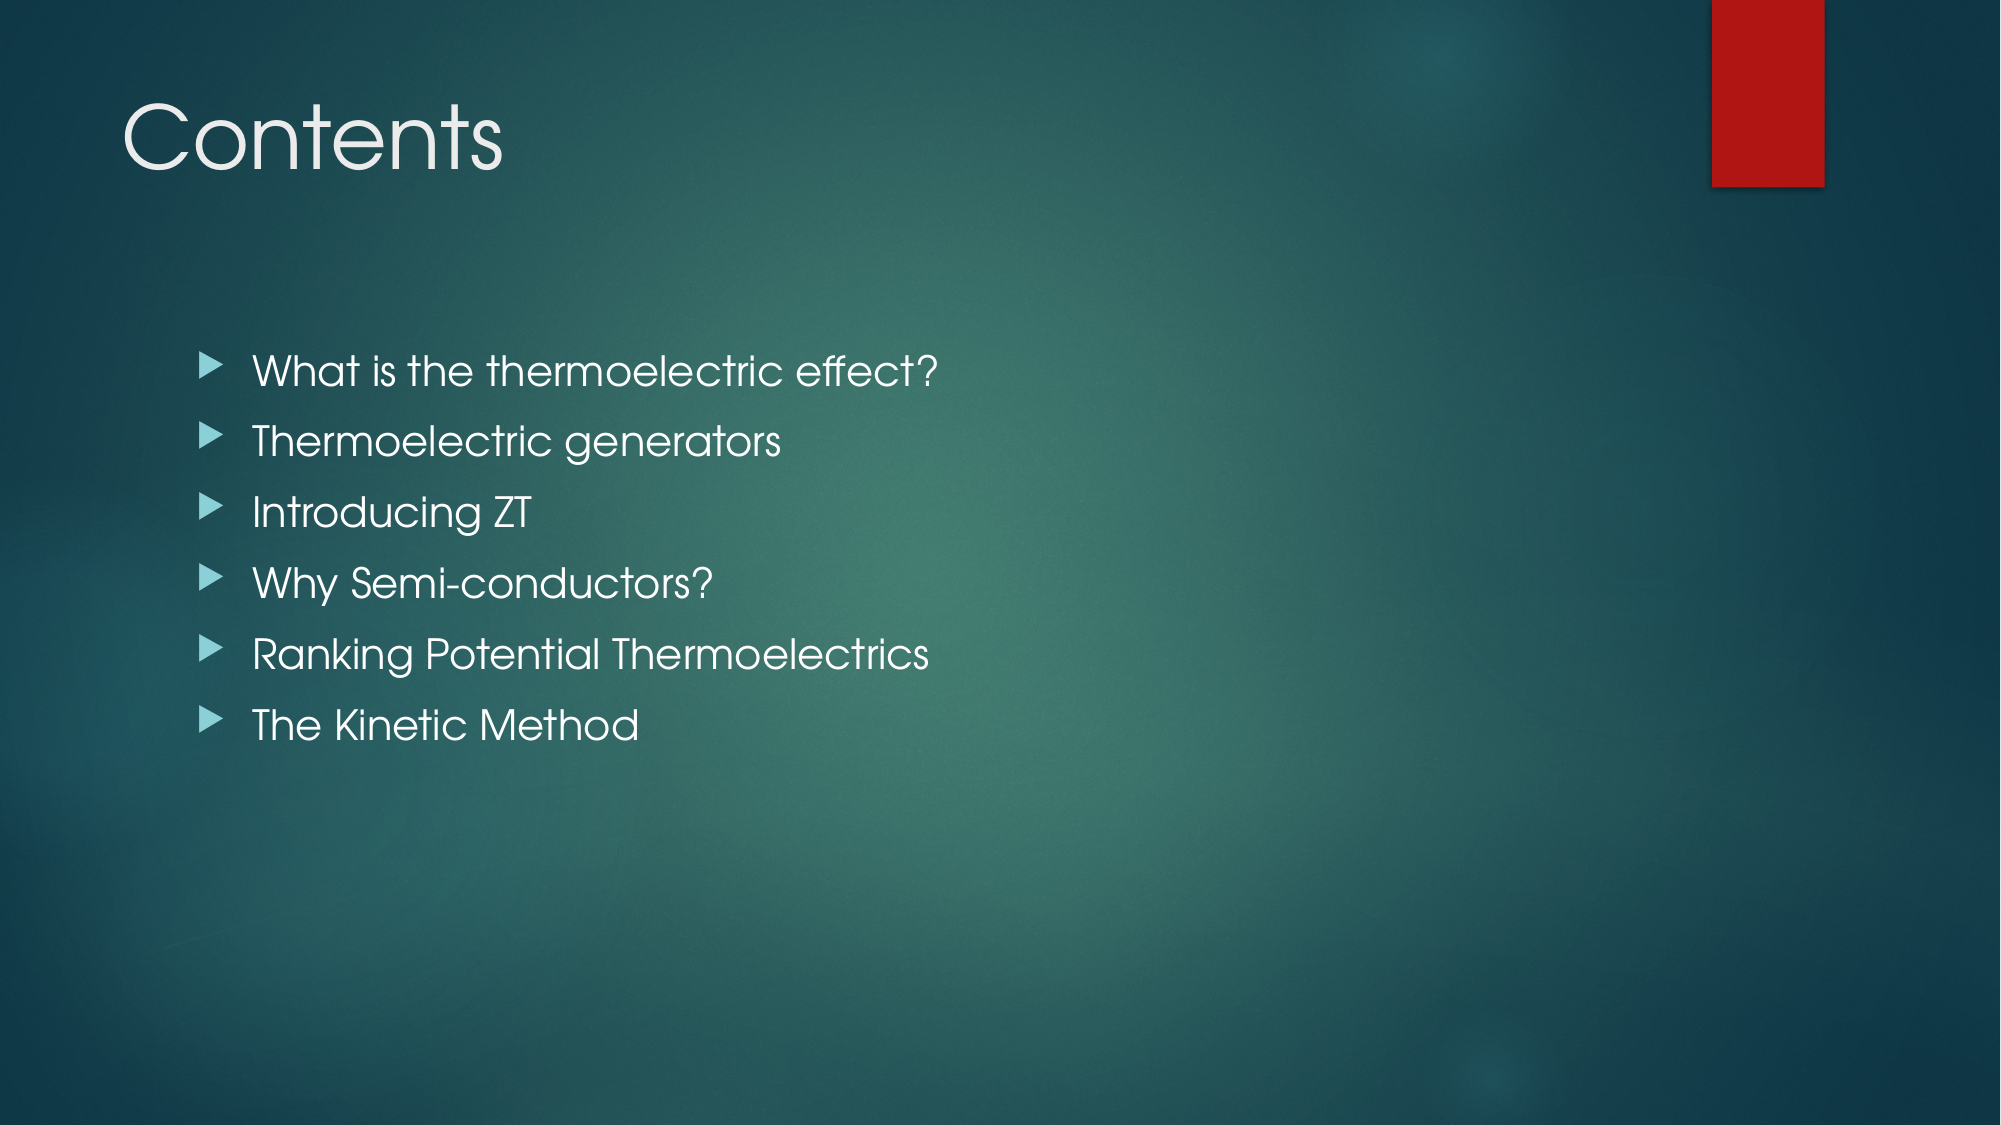

# Contents
What is the thermoelectric effect?
Thermoelectric generators
Introducing ZT
Why Semi-conductors?
Ranking Potential Thermoelectrics
The Kinetic Method